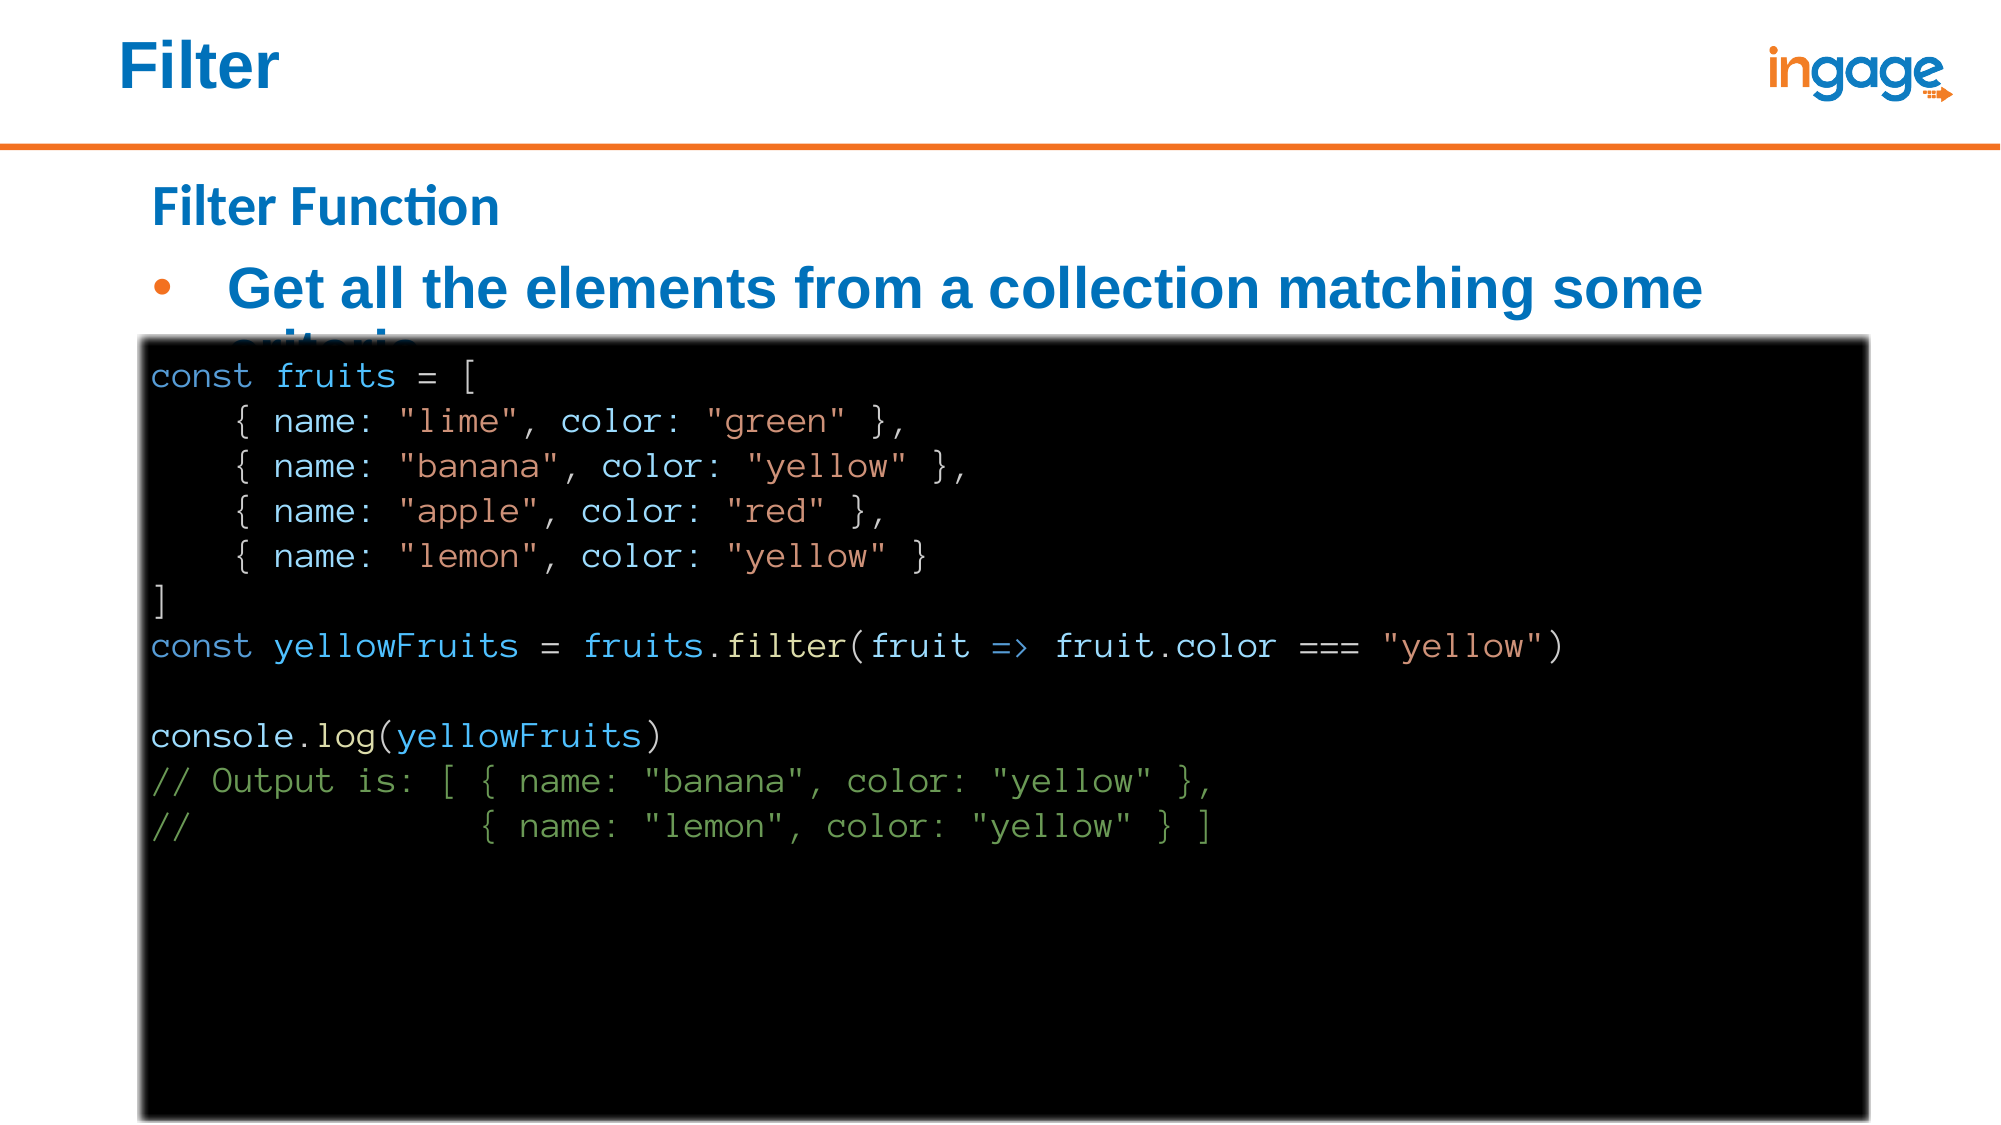

# Filter
Filter Function
Get all the elements from a collection matching some criteria
const fruits = [
    { name: "lime", color: "green" },
    { name: "banana", color: "yellow" },
    { name: "apple", color: "red" },
    { name: "lemon", color: "yellow" }
]
const yellowFruits = fruits.filter(fruit => fruit.color === "yellow")

console.log(yellowFruits)
// Output is: [ { name: "banana", color: "yellow" },
//              { name: "lemon", color: "yellow" } ]